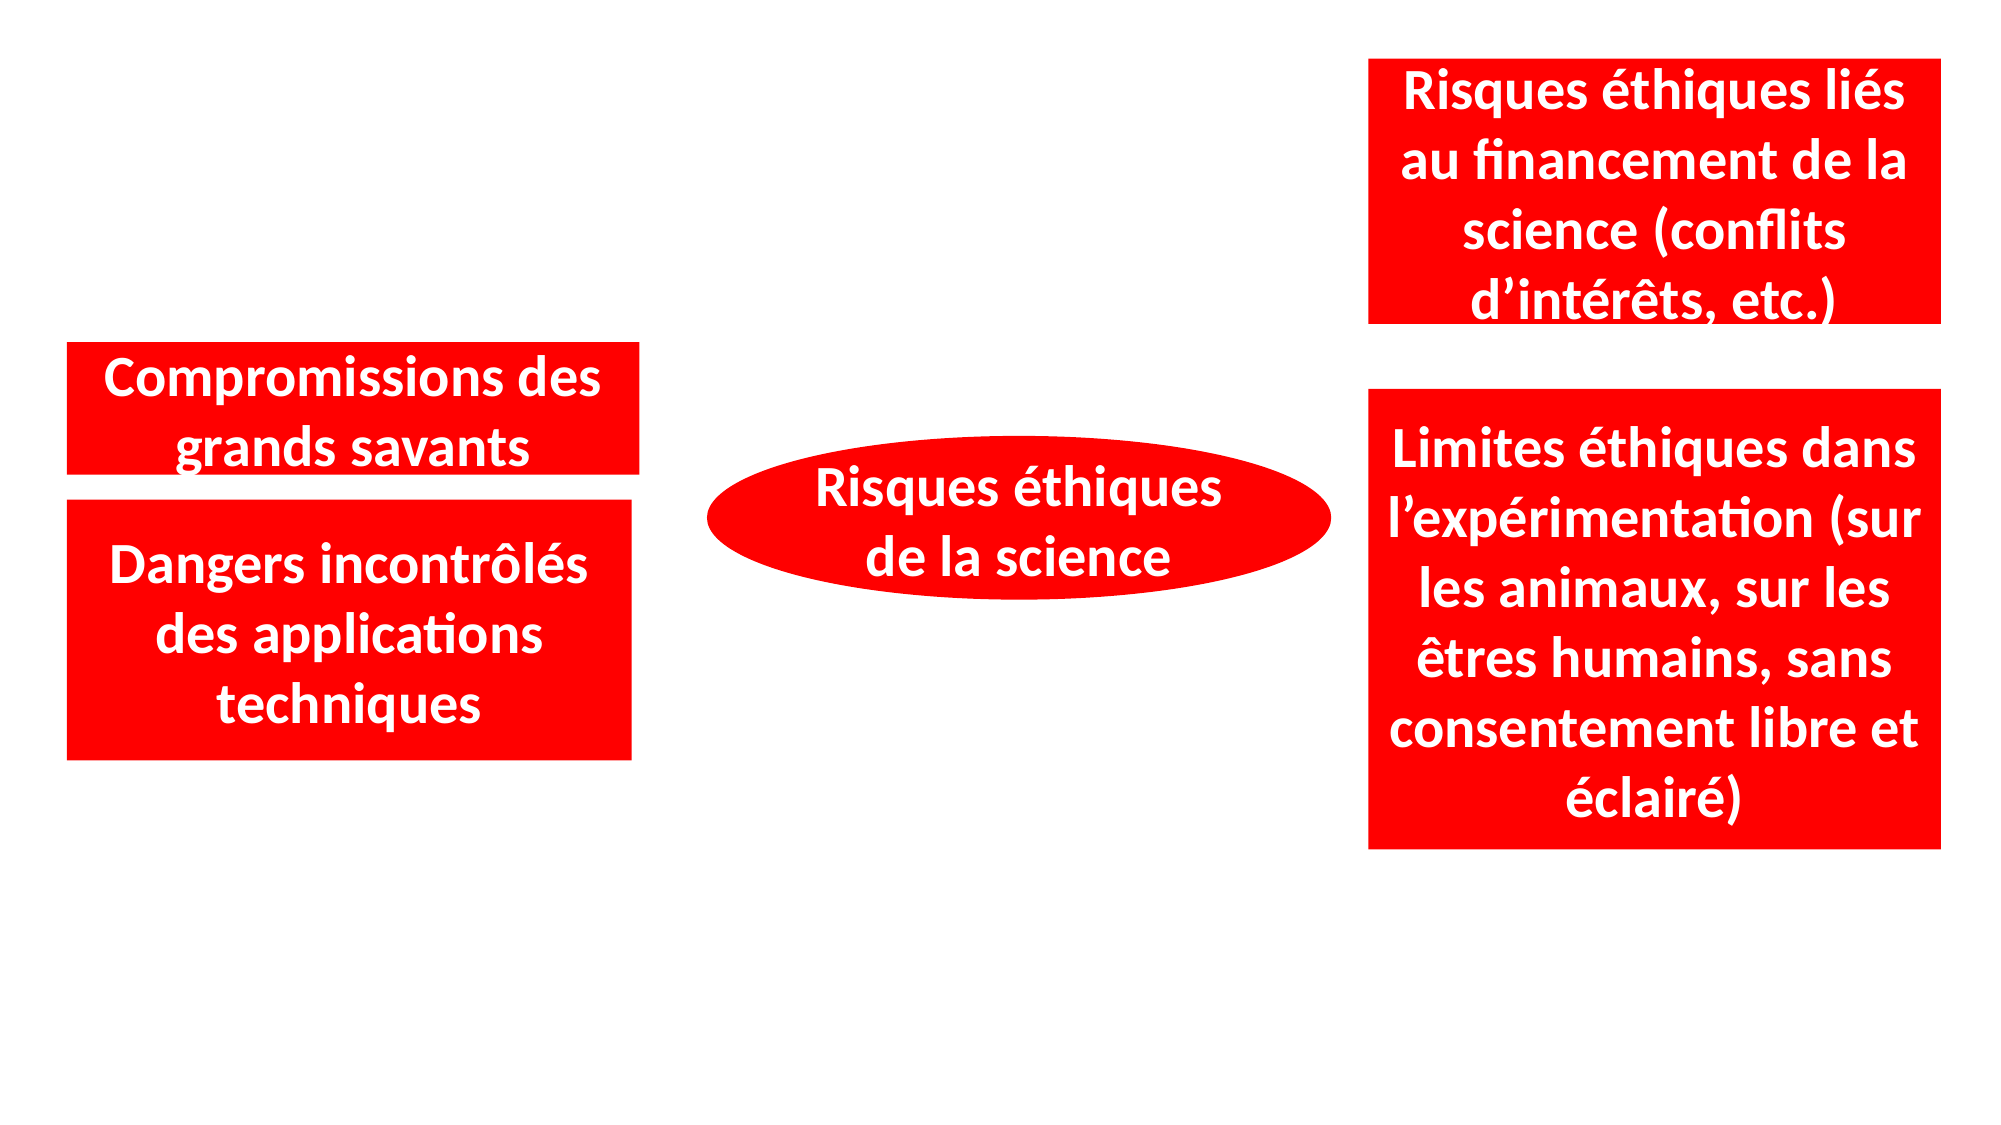

Risques éthiques liés au financement de la science (conflits d’intérêts, etc.)
Compromissions des grands savants
Limites éthiques dans l’expérimentation (sur les animaux, sur les êtres humains, sans consentement libre et éclairé)
Risques éthiques de la science
Dangers incontrôlés des applications techniques